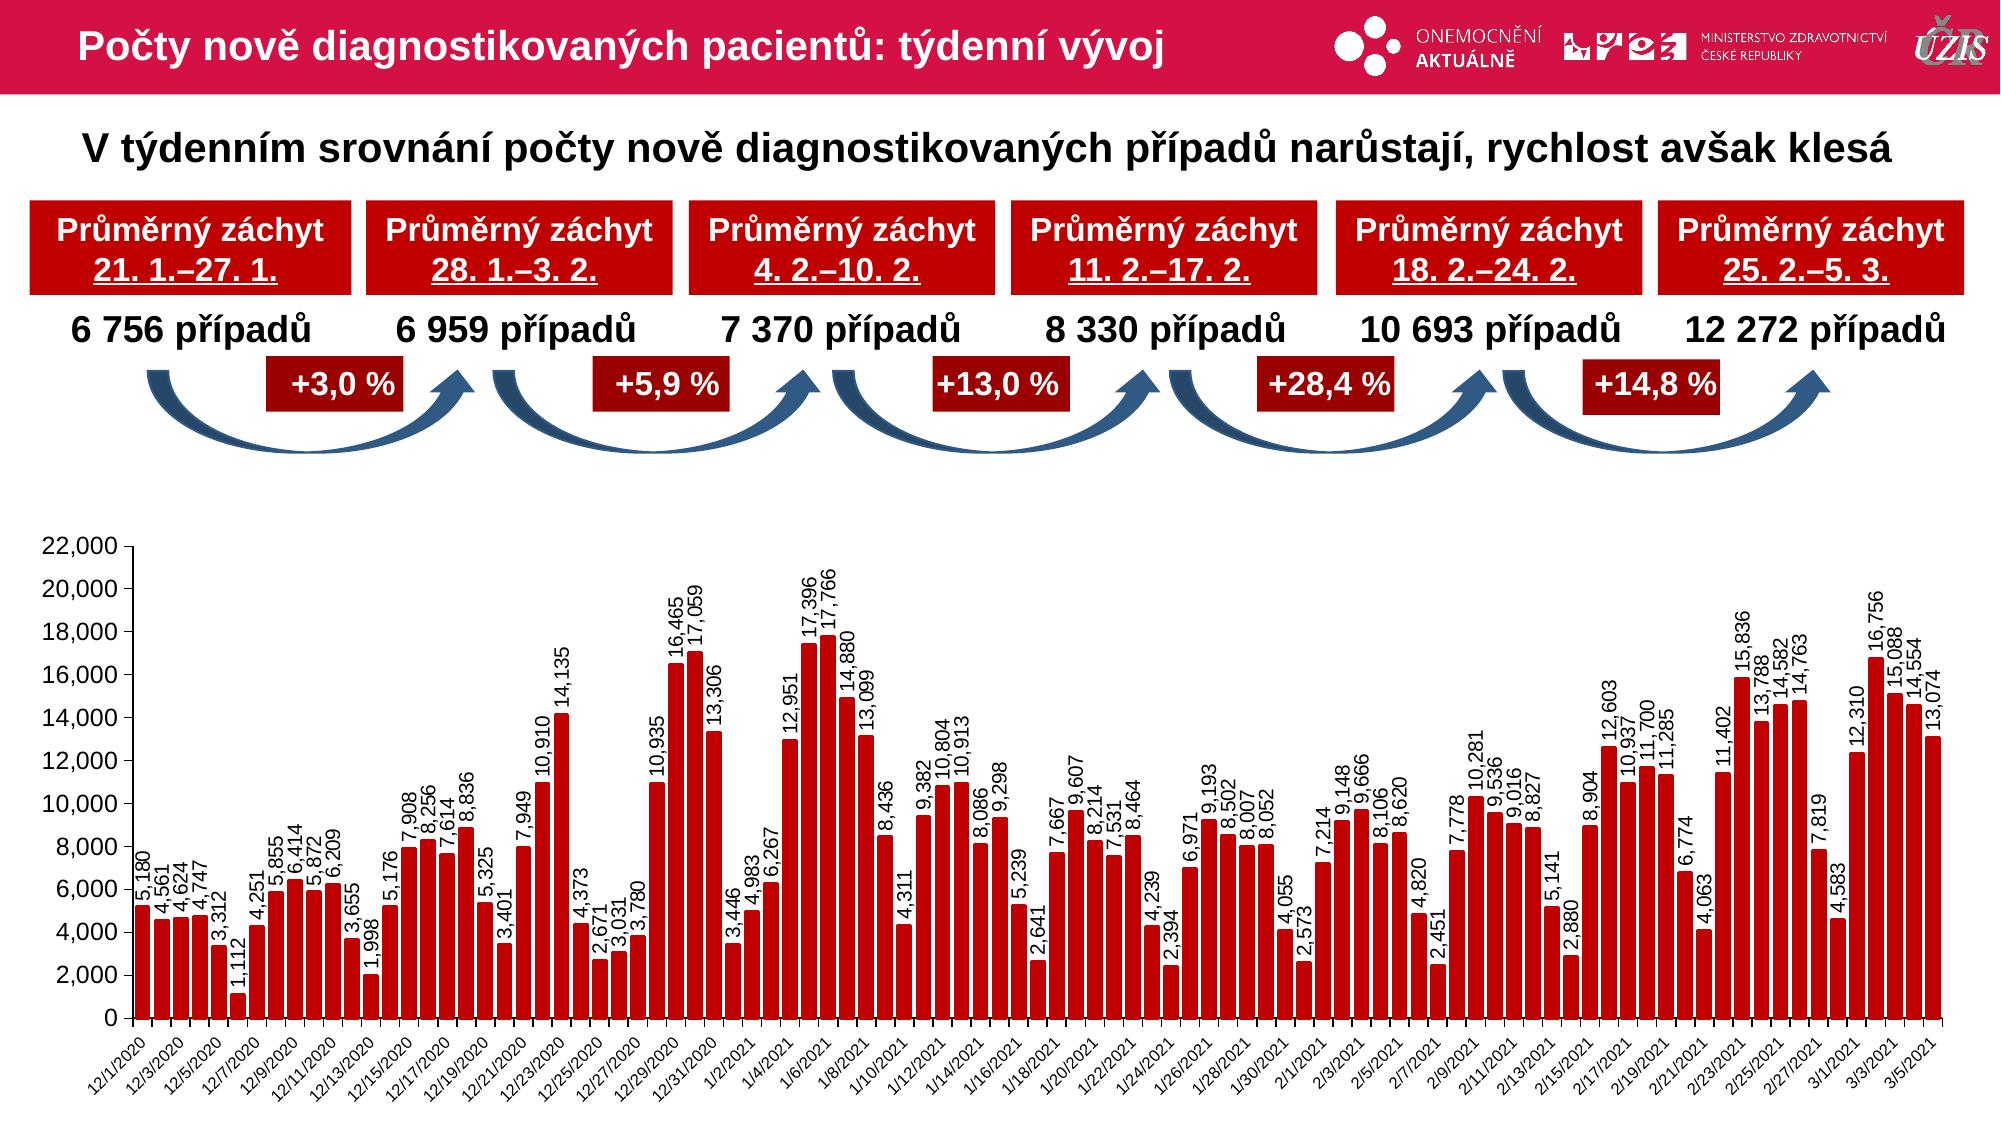

# Počty nově diagnostikovaných pacientů: týdenní vývoj
V týdenním srovnání počty nově diagnostikovaných případů narůstají, rychlost avšak klesá
Průměrný záchyt
21. 1.–27. 1.
Průměrný záchyt
28. 1.–3. 2.
Průměrný záchyt
4. 2.–10. 2.
Průměrný záchyt
11. 2.–17. 2.
Průměrný záchyt
18. 2.–24. 2.
Průměrný záchyt
25. 2.–5. 3.
| 6 756 případů | 6 959 případů | 7 370 případů | 8 330 případů | 10 693 případů | 12 272 případů |
| --- | --- | --- | --- | --- | --- |
| +3,0 % |  | +5,9 % |  | +13,0 % |  | +28,4 % |  | +14,8 % |
| --- | --- | --- | --- | --- | --- | --- | --- | --- |

### Chart

| Category |  |
|---|---|
| 44166 | 5180.0 |
| 44167 | 4561.0 |
| 44168 | 4624.0 |
| 44169 | 4747.0 |
| 44170 | 3312.0 |
| 44171 | 1112.0 |
| 44172 | 4251.0 |
| 44173 | 5855.0 |
| 44174 | 6414.0 |
| 44175 | 5872.0 |
| 44176 | 6209.0 |
| 44177 | 3655.0 |
| 44178 | 1998.0 |
| 44179 | 5176.0 |
| 44180 | 7908.0 |
| 44181 | 8256.0 |
| 44182 | 7614.0 |
| 44183 | 8836.0 |
| 44184 | 5325.0 |
| 44185 | 3401.0 |
| 44186 | 7949.0 |
| 44187 | 10910.0 |
| 44188 | 14135.0 |
| 44189 | 4373.0 |
| 44190 | 2671.0 |
| 44191 | 3031.0 |
| 44192 | 3780.0 |
| 44193 | 10935.0 |
| 44194 | 16465.0 |
| 44195 | 17059.0 |
| 44196 | 13306.0 |
| 44197 | 3446.0 |
| 44198 | 4983.0 |
| 44199 | 6267.0 |
| 44200 | 12951.0 |
| 44201 | 17396.0 |
| 44202 | 17766.0 |
| 44203 | 14880.0 |
| 44204 | 13099.0 |
| 44205 | 8436.0 |
| 44206 | 4311.0 |
| 44207 | 9382.0 |
| 44208 | 10804.0 |
| 44209 | 10913.0 |
| 44210 | 8086.0 |
| 44211 | 9298.0 |
| 44212 | 5239.0 |
| 44213 | 2641.0 |
| 44214 | 7667.0 |
| 44215 | 9607.0 |
| 44216 | 8214.0 |
| 44217 | 7531.0 |
| 44218 | 8464.0 |
| 44219 | 4239.0 |
| 44220 | 2394.0 |
| 44221 | 6971.0 |
| 44222 | 9193.0 |
| 44223 | 8502.0 |
| 44224 | 8007.0 |
| 44225 | 8052.0 |
| 44226 | 4055.0 |
| 44227 | 2573.0 |
| 44228 | 7214.0 |
| 44229 | 9148.0 |
| 44230 | 9666.0 |
| 44231 | 8106.0 |
| 44232 | 8620.0 |
| 44233 | 4820.0 |
| 44234 | 2451.0 |
| 44235 | 7778.0 |
| 44236 | 10281.0 |
| 44237 | 9536.0 |
| 44238 | 9016.0 |
| 44239 | 8827.0 |
| 44240 | 5141.0 |
| 44241 | 2880.0 |
| 44242 | 8904.0 |
| 44243 | 12603.0 |
| 44244 | 10937.0 |
| 44245 | 11700.0 |
| 44246 | 11285.0 |
| 44247 | 6774.0 |
| 44248 | 4063.0 |
| 44249 | 11402.0 |
| 44250 | 15836.0 |
| 44251 | 13788.0 |
| 44252 | 14582.0 |
| 44253 | 14763.0 |
| 44254 | 7819.0 |
| 44255 | 4583.0 |
| 44256 | 12310.0 |
| 44257 | 16756.0 |
| 44258 | 15088.0 |
| 44259 | 14554.0 |
| 44260 | 13074.0 |